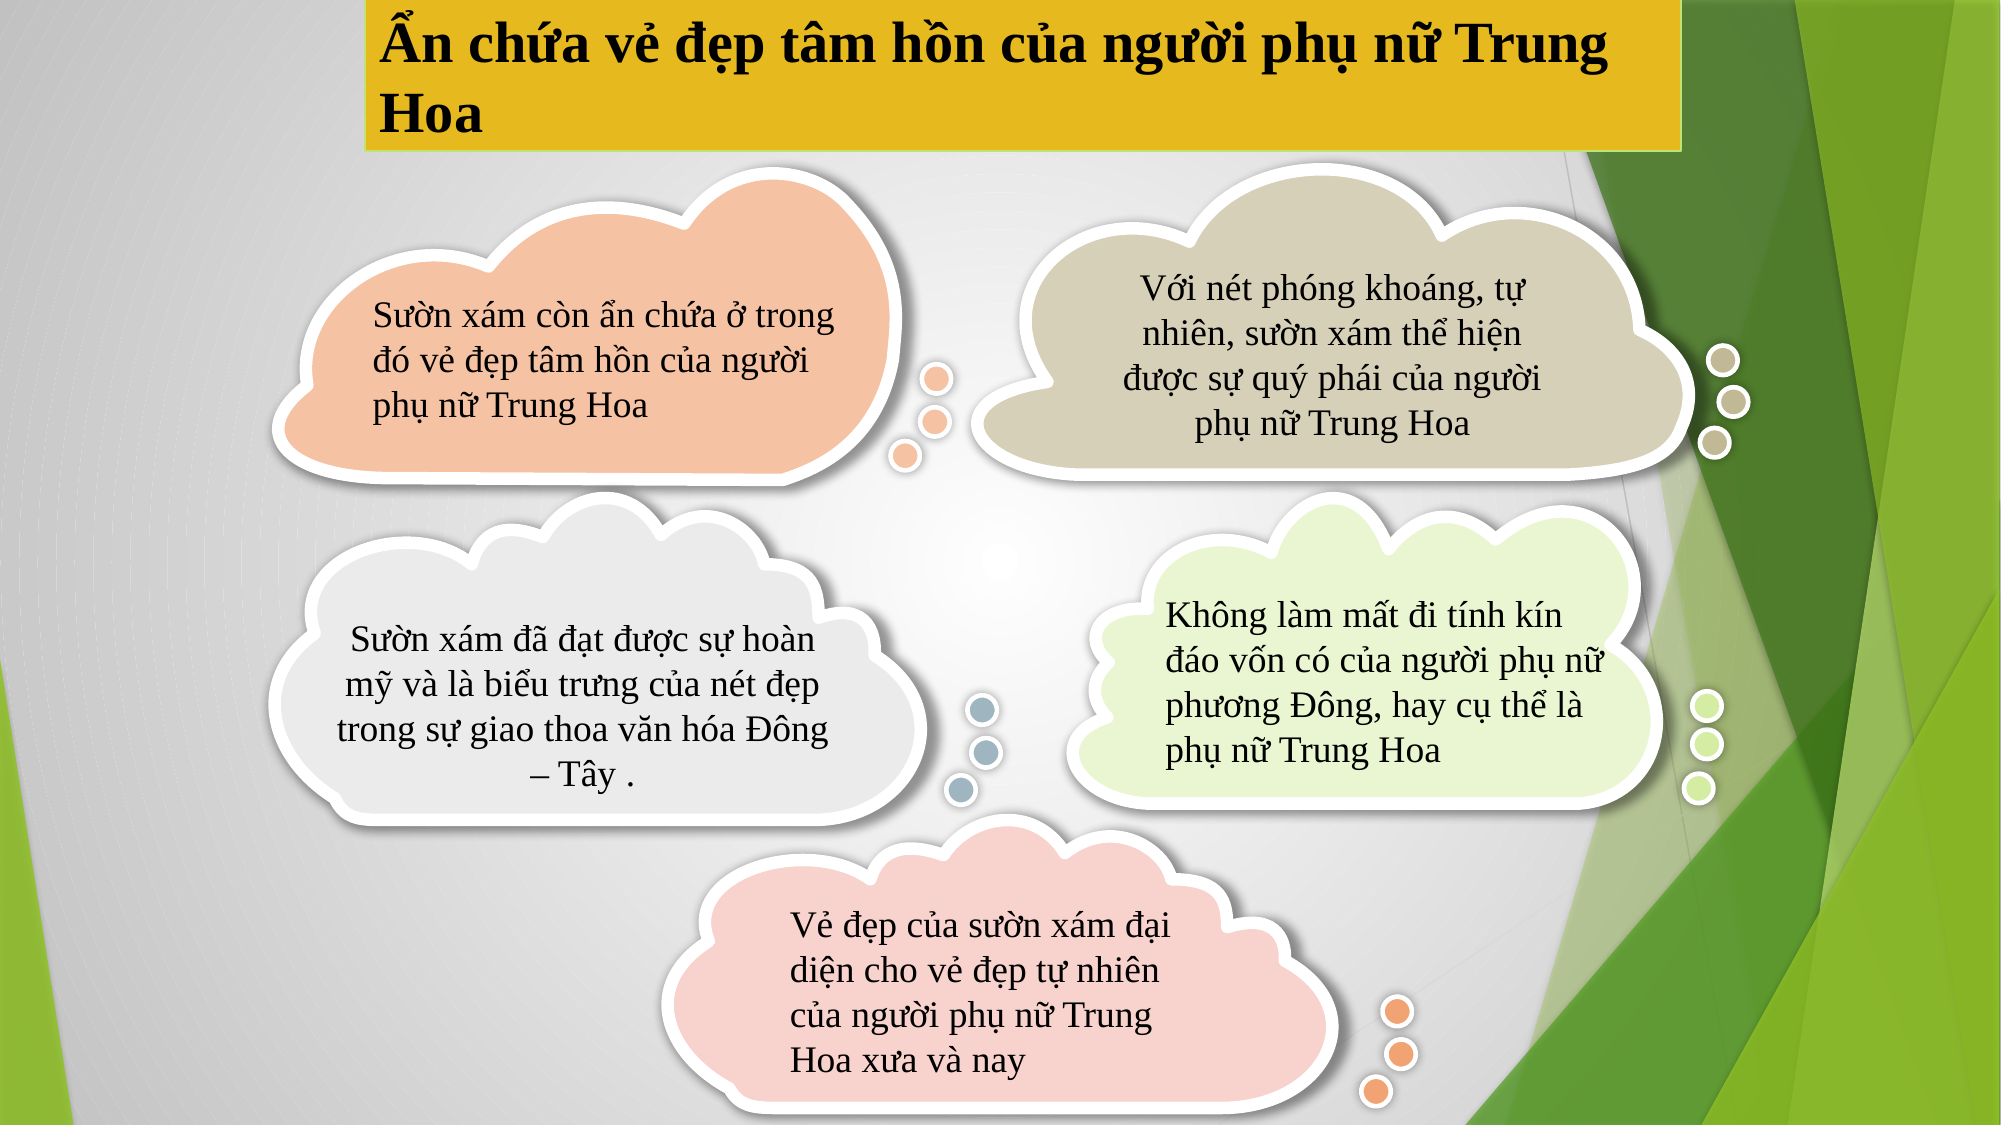

Ẩn chứa vẻ đẹp tâm hồn của người phụ nữ Trung Hoa

Với nét phóng khoáng, tự nhiên, sườn xám thể hiện được sự quý phái của người phụ nữ Trung Hoa
Sườn xám còn ẩn chứa ở trong đó vẻ đẹp tâm hồn của người phụ nữ Trung Hoa

Không làm mất đi tính kín đáo vốn có của người phụ nữ phương Đông, hay cụ thể là phụ nữ Trung Hoa
Sườn xám đã đạt được sự hoàn mỹ và là biểu trưng của nét đẹp trong sự giao thoa văn hóa Đông – Tây .

Vẻ đẹp của sườn xám đại diện cho vẻ đẹp tự nhiên của người phụ nữ Trung Hoa xưa và nay